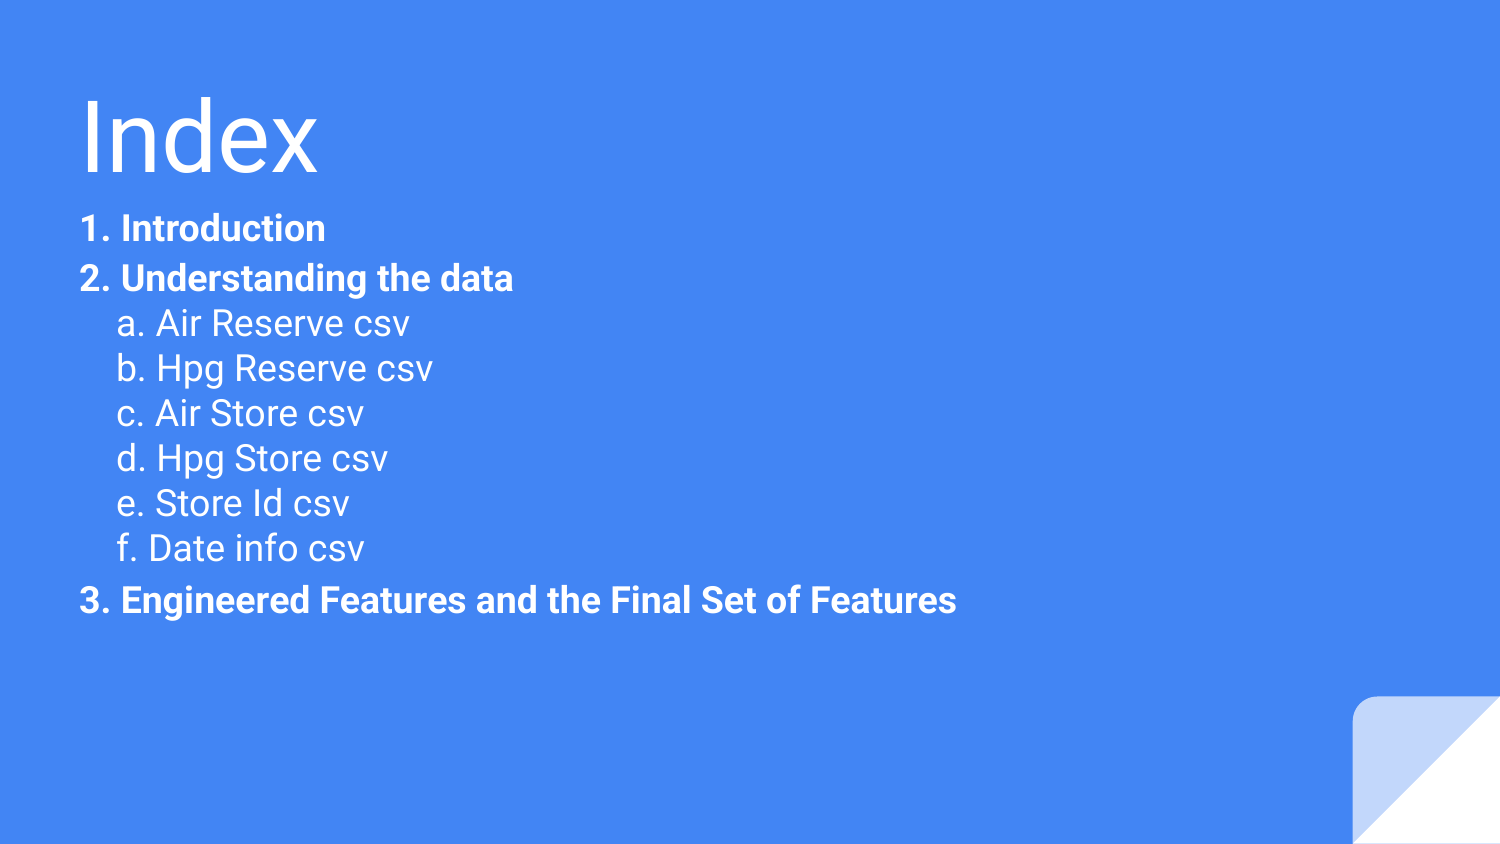

# Index
1. Introduction
2. Understanding the data
    a. Air Reserve csv
    b. Hpg Reserve csv
    c. Air Store csv
    d. Hpg Store csv
    e. Store Id csv
    f. Date info csv
3. Engineered Features and the Final Set of Features